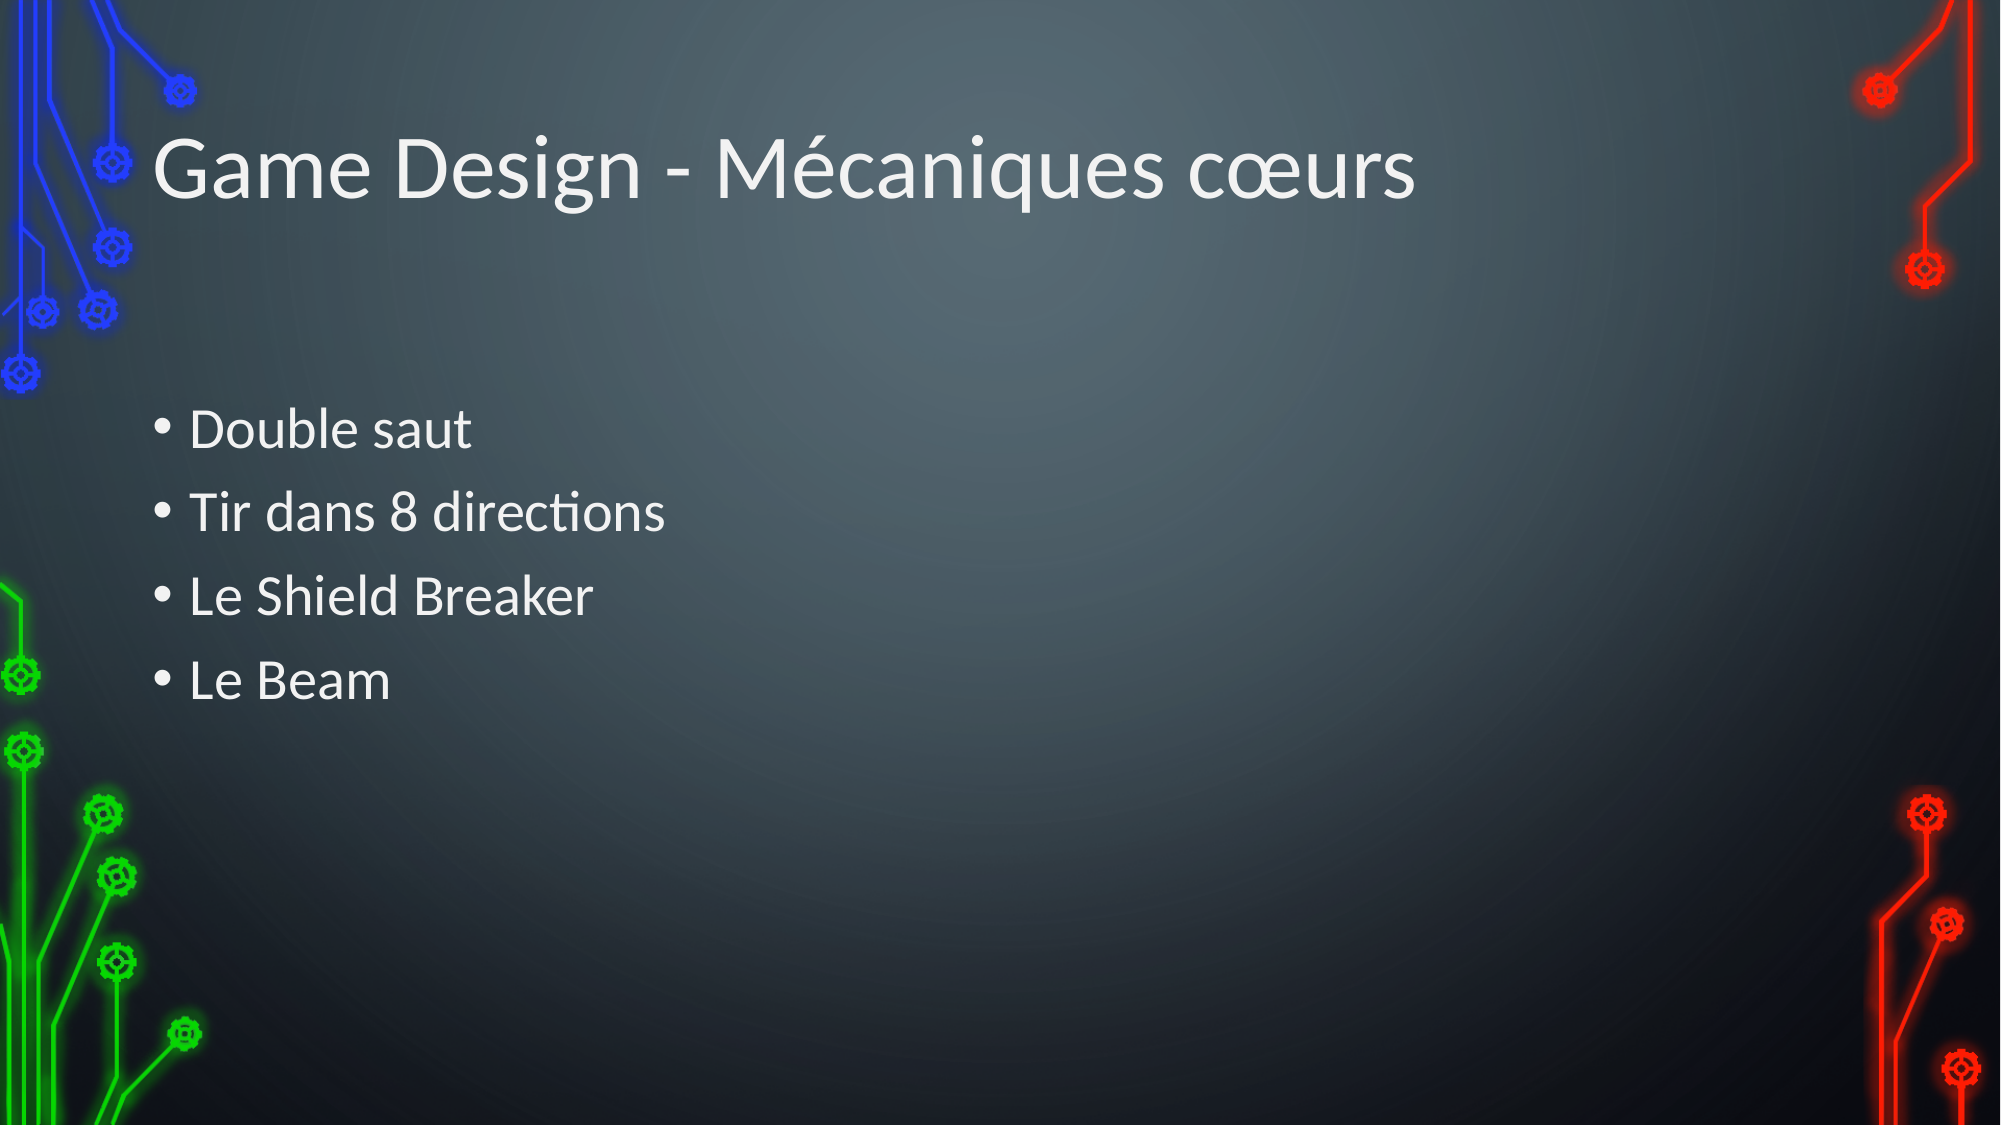

# Game Design - Mécaniques cœurs

Double saut
Tir dans 8 directions
Le Shield Breaker
Le Beam